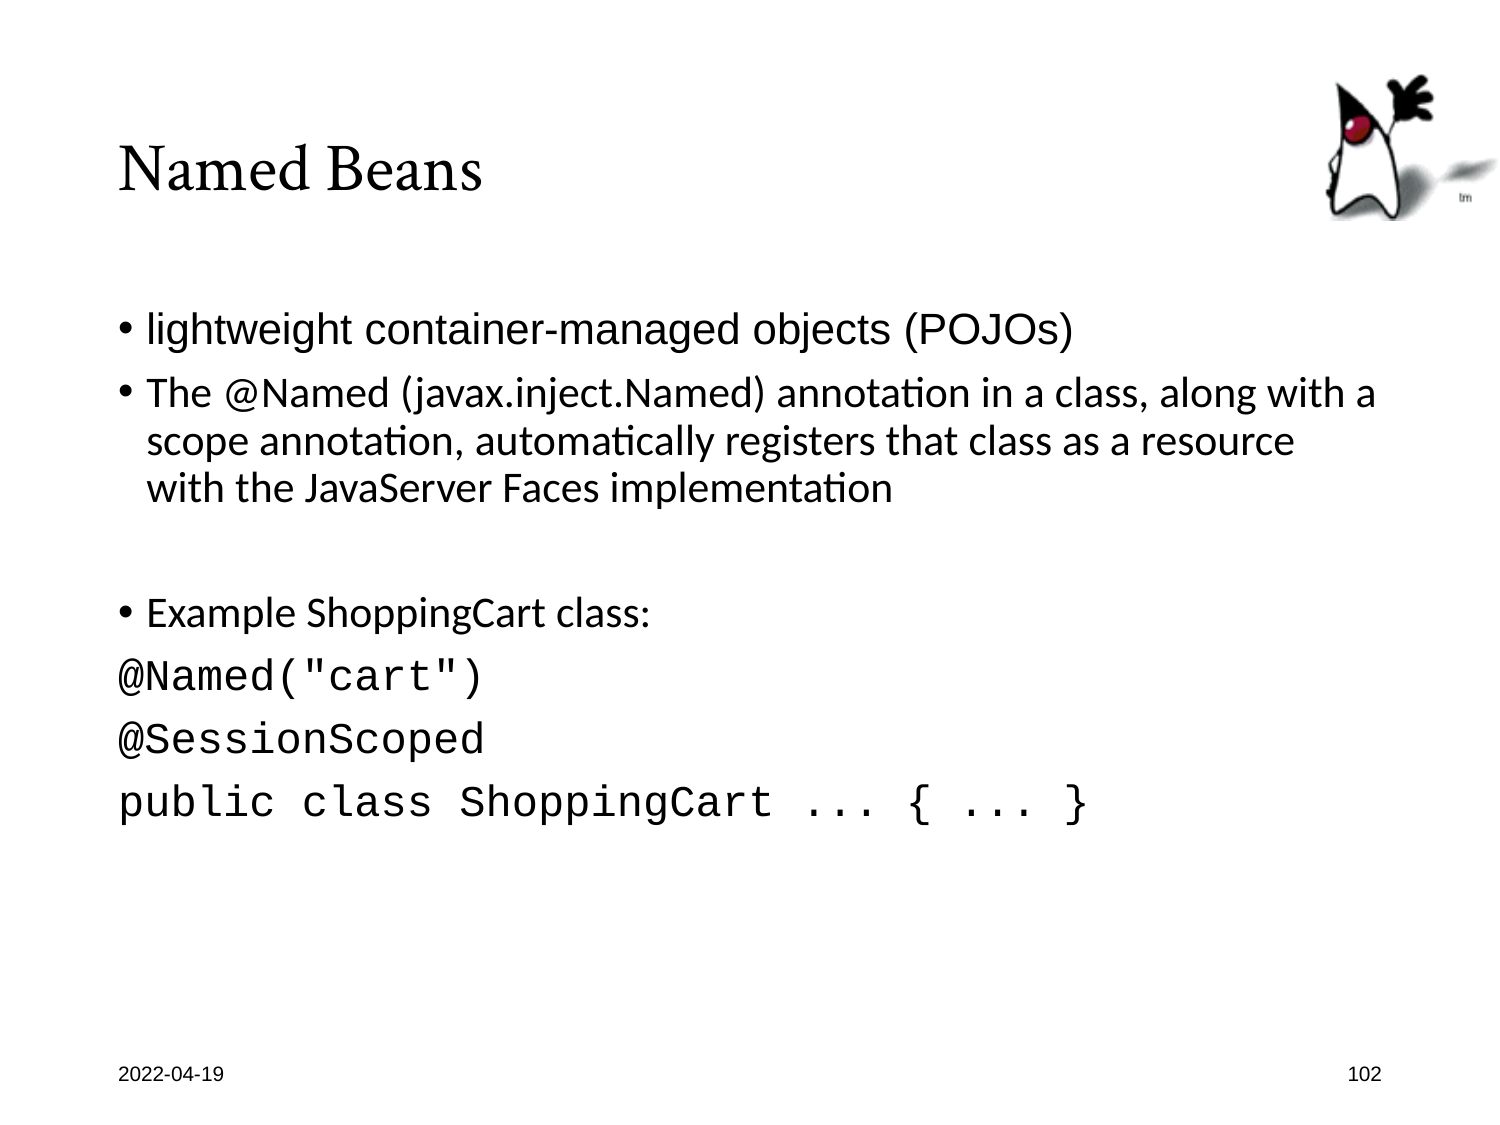

# Named Beans
lightweight container-managed objects (POJOs)
The @Named (javax.inject.Named) annotation in a class, along with a scope annotation, automatically registers that class as a resource with the JavaServer Faces implementation

Example ShoppingCart class:
@Named("cart")
@SessionScoped
public class ShoppingCart ... { ... }

2022-04-19
102